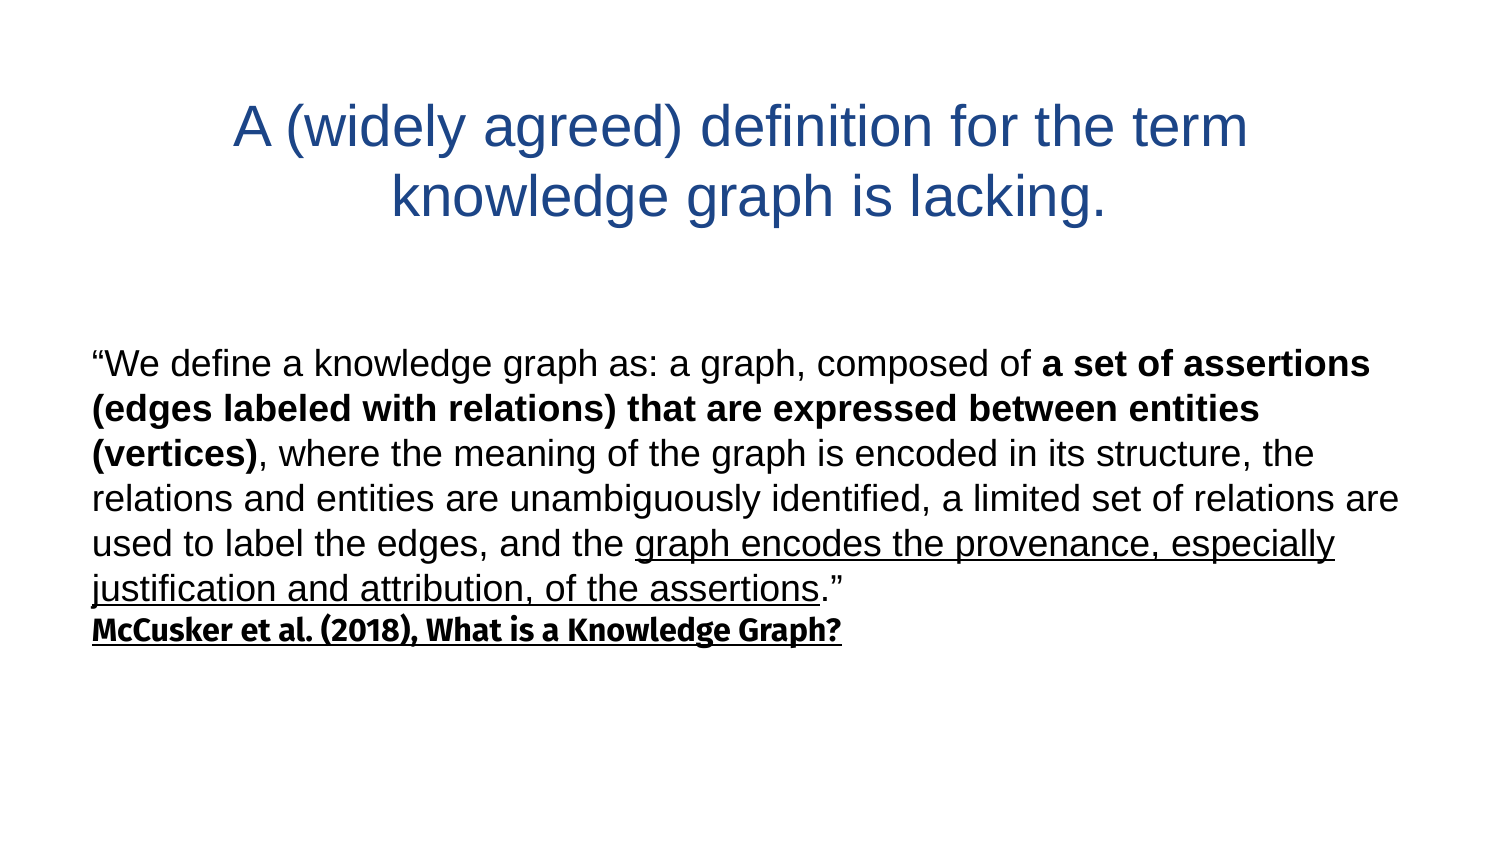

# A (widely agreed) definition for the term
knowledge graph is lacking.
“We define a knowledge graph as: a graph, composed of a set of assertions (edges labeled with relations) that are expressed between entities (vertices), where the meaning of the graph is encoded in its structure, the relations and entities are unambiguously identified, a limited set of relations are used to label the edges, and the graph encodes the provenance, especially justification and attribution, of the assertions.”
McCusker et al. (2018), What is a Knowledge Graph?